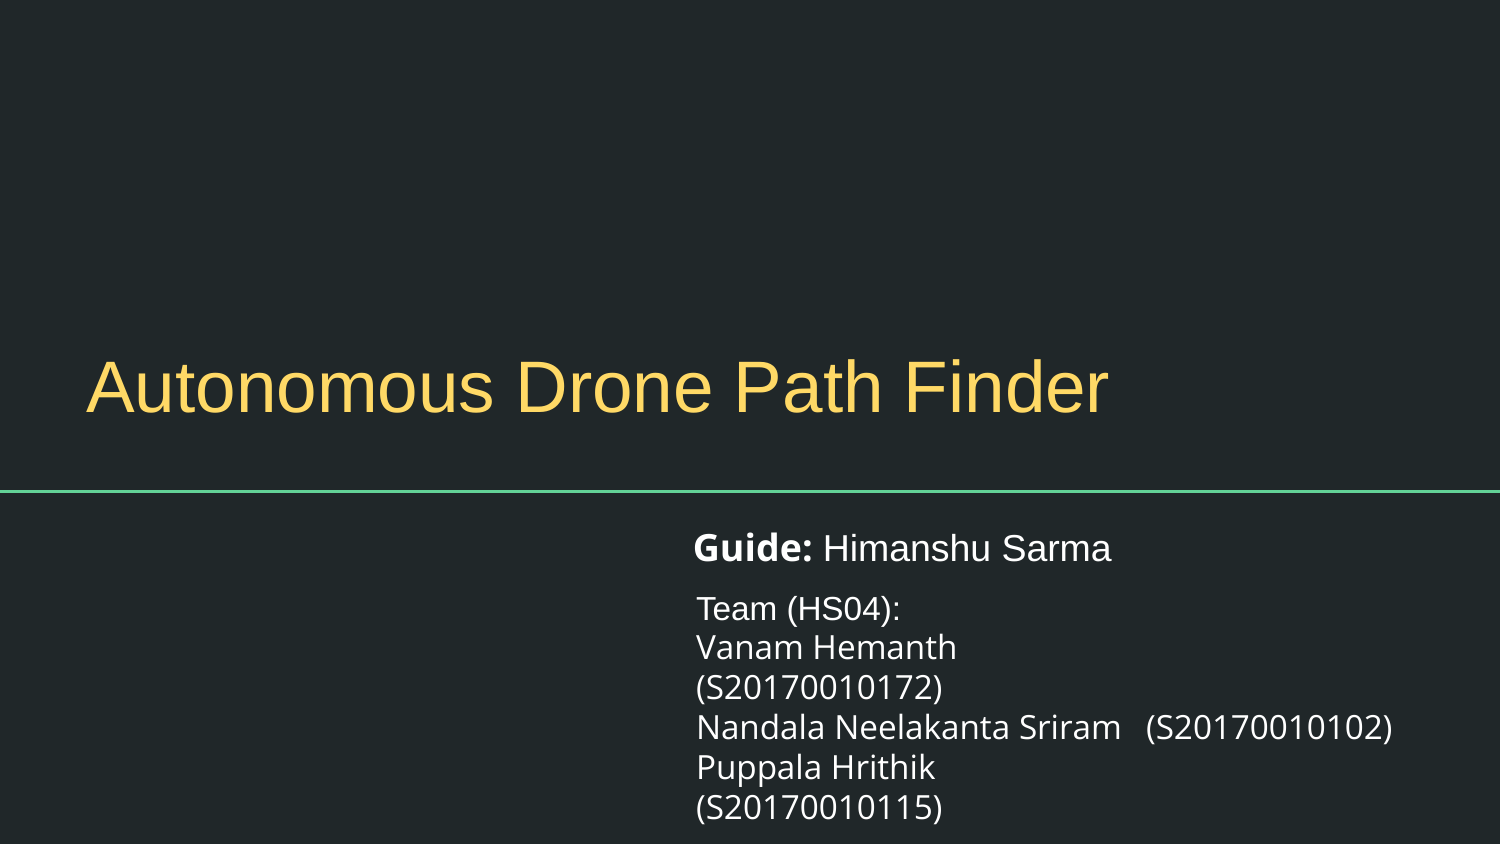

# Autonomous Drone Path Finder
Guide: Himanshu Sarma
Team (HS04):
Vanam Hemanth			(S20170010172)
Nandala Neelakanta Sriram	(S20170010102)
Puppala Hrithik 			(S20170010115)